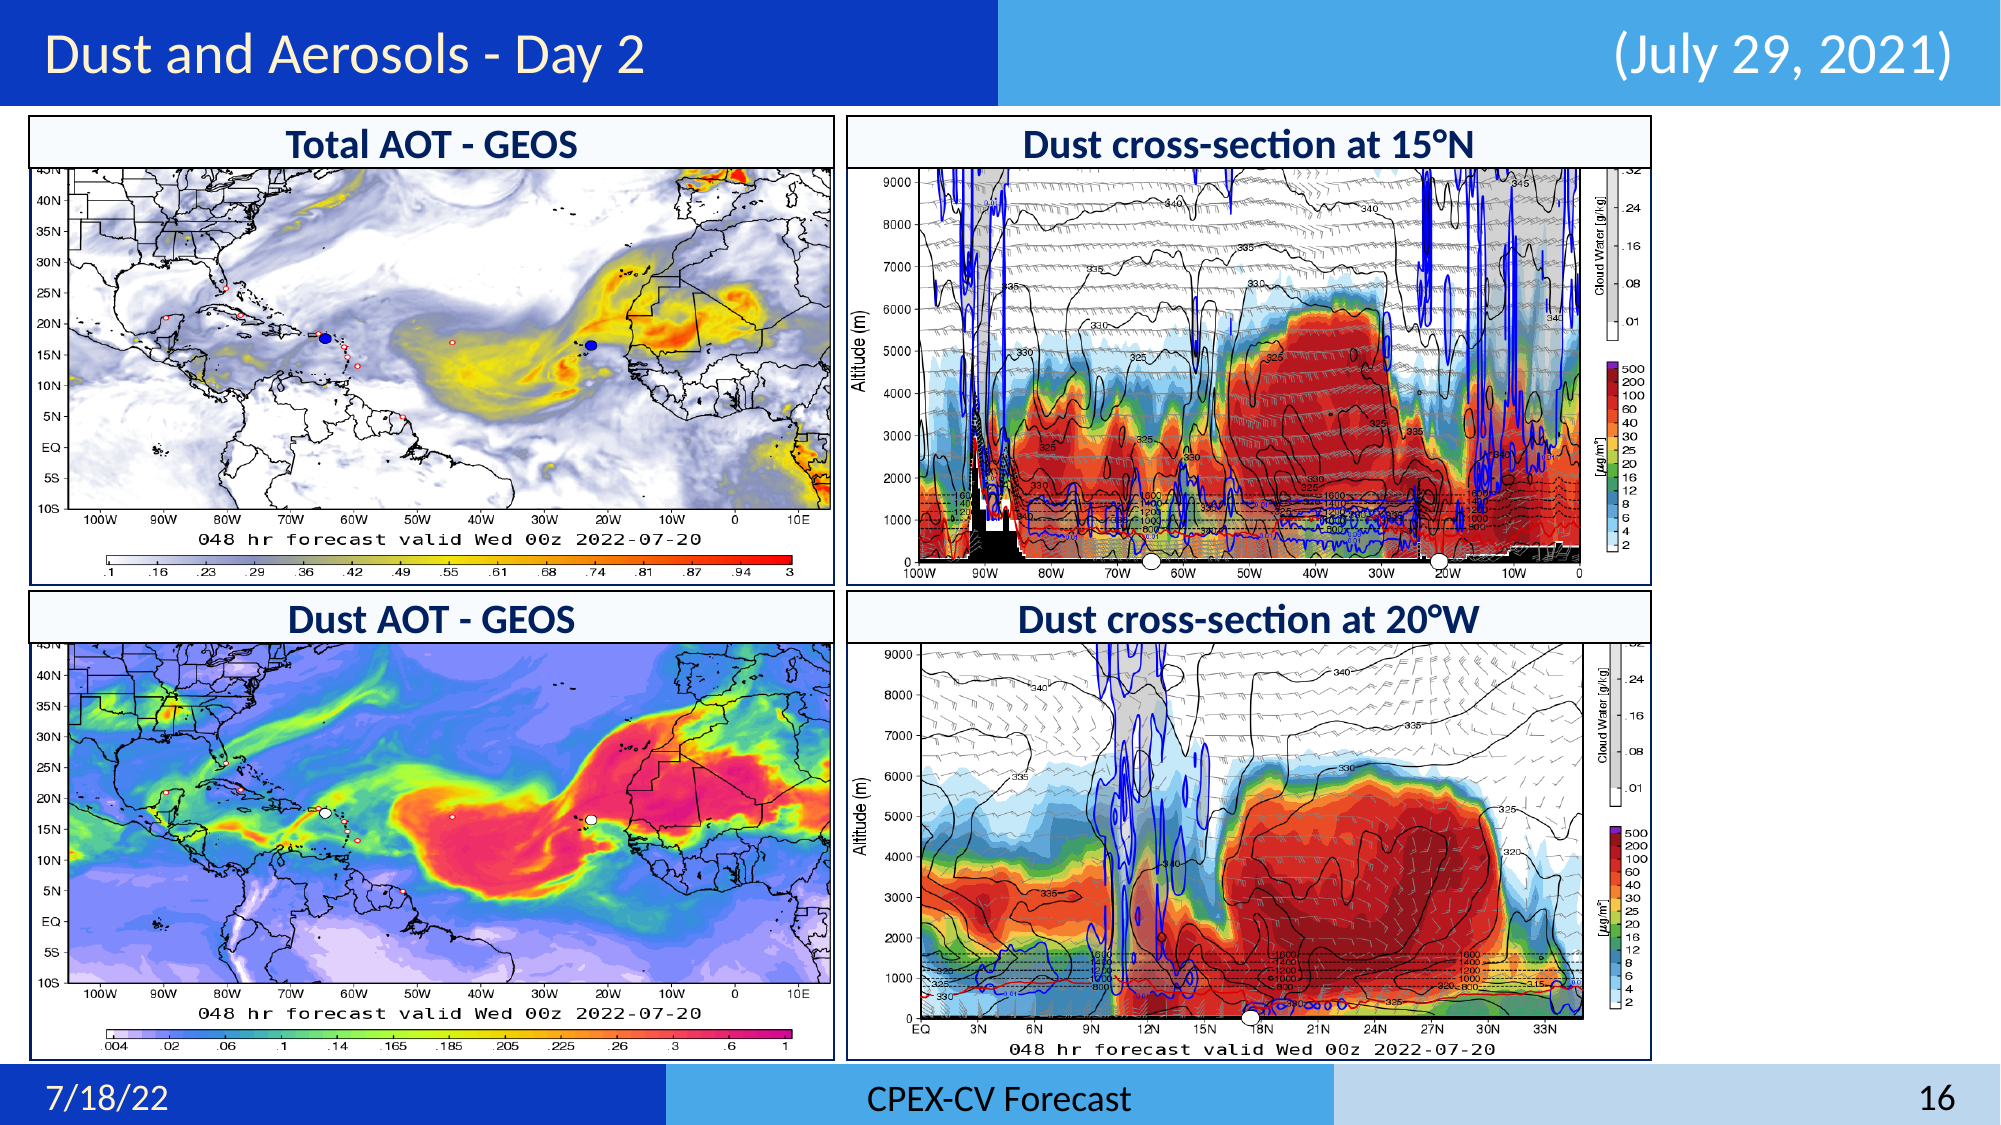

# Dust and Aerosols - Day 2
(July 29, 2021)
Total AOT - GEOS
Dust cross-section at 15°N

Dust cross-section at 20°W
Dust AOT - GEOS

7/18/22
16
CPEX-CV Forecast